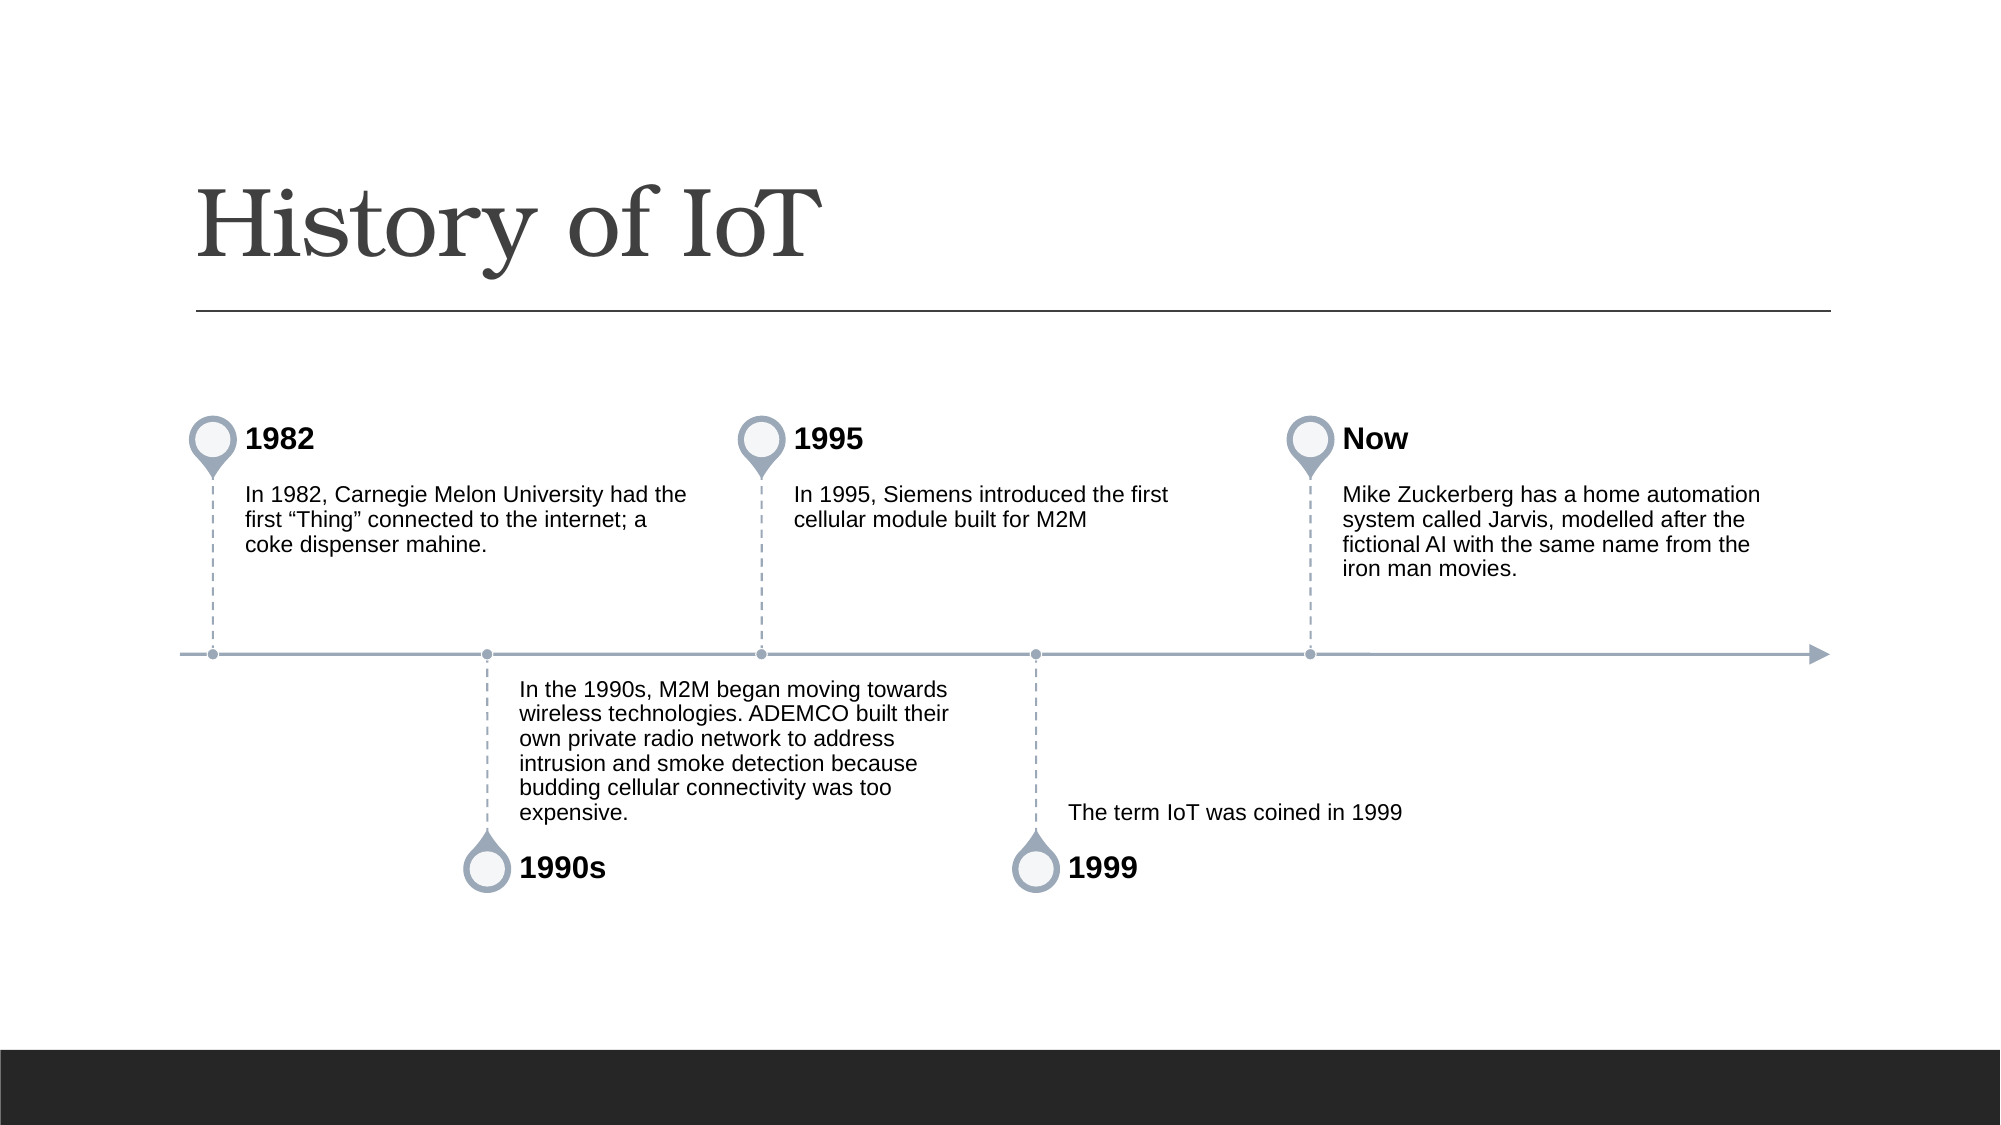

# History of IoT
In 1982, Carnegie Melon University had the first “Thing” connected to the internet; a coke dispenser mahine.
1982
In the 1990s, M2M began moving towards wireless technologies. ADEMCO built their own private radio network to address intrusion and smoke detection because budding cellular connectivity was too expensive.
1990s
In 1995, Siemens introduced the first cellular module built for M2M
1995
The term IoT was coined in 1999
1999
Mike Zuckerberg has a home automation system called Jarvis, modelled after the fictional AI with the same name from the iron man movies.
Now